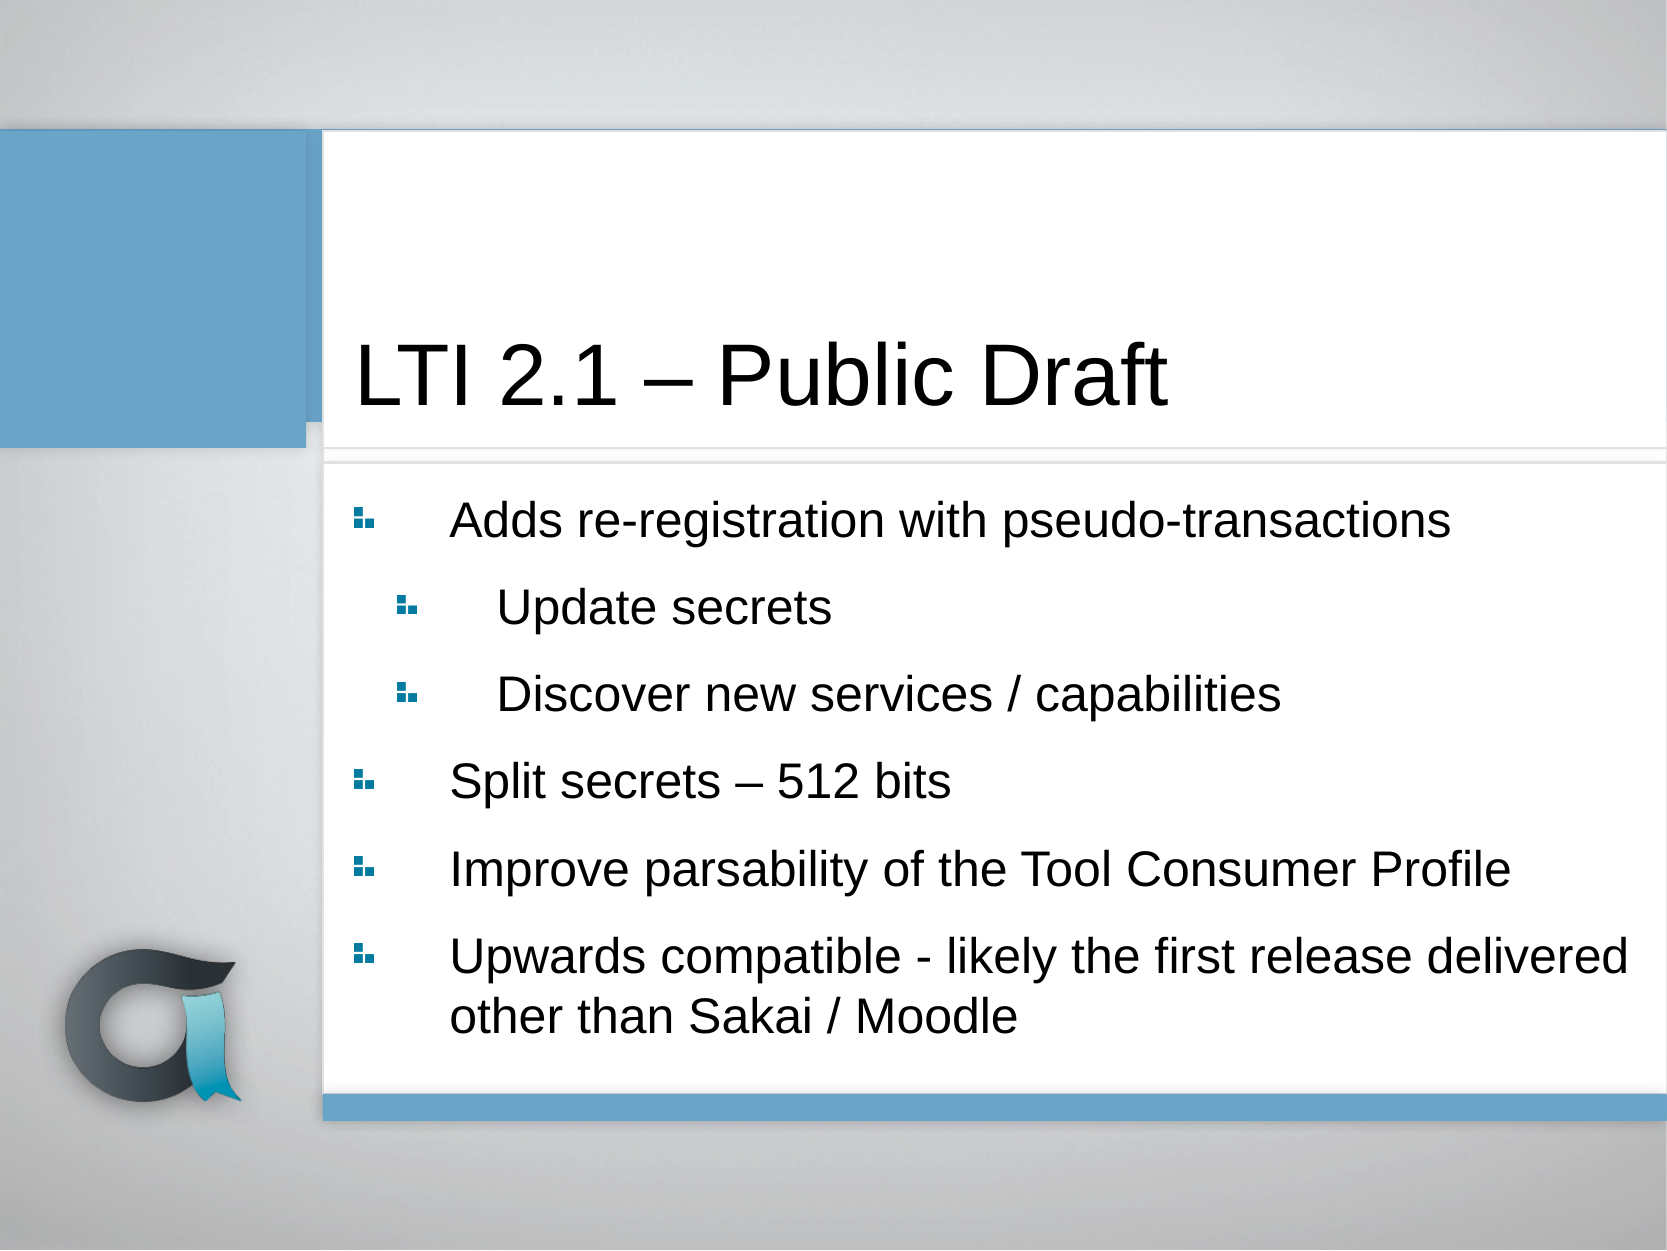

# LTI 2.1 – Public Draft
Adds re-registration with pseudo-transactions
Update secrets
Discover new services / capabilities
Split secrets – 512 bits
Improve parsability of the Tool Consumer Profile
Upwards compatible - likely the first release delivered other than Sakai / Moodle